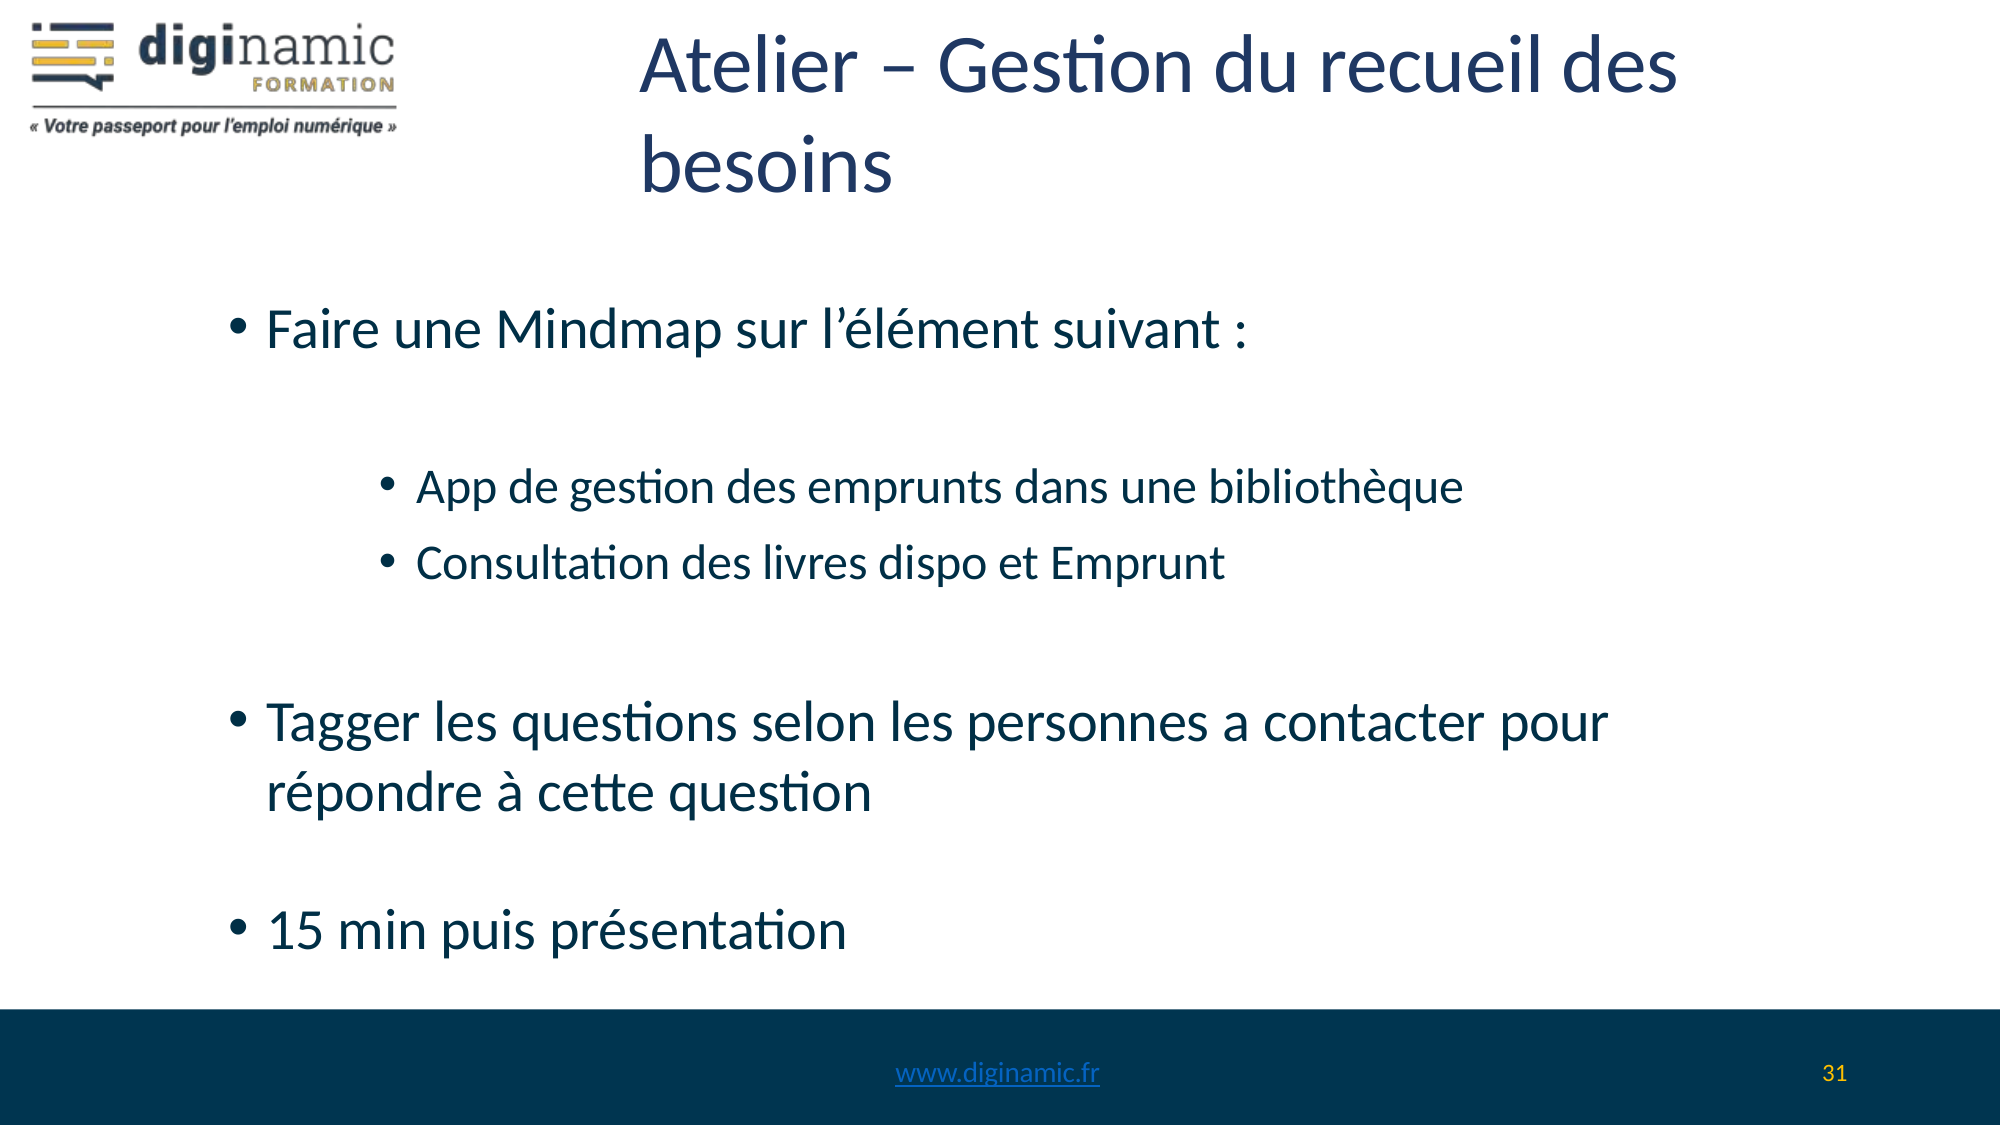

Atelier – Gestion du recueil des besoins
Faire une Mindmap sur l’élément suivant :

App de gestion des emprunts dans une bibliothèque
Consultation des livres dispo et Emprunt

Tagger les questions selon les personnes a contacter pour répondre à cette question

15 min puis présentation

www.diginamic.fr
31